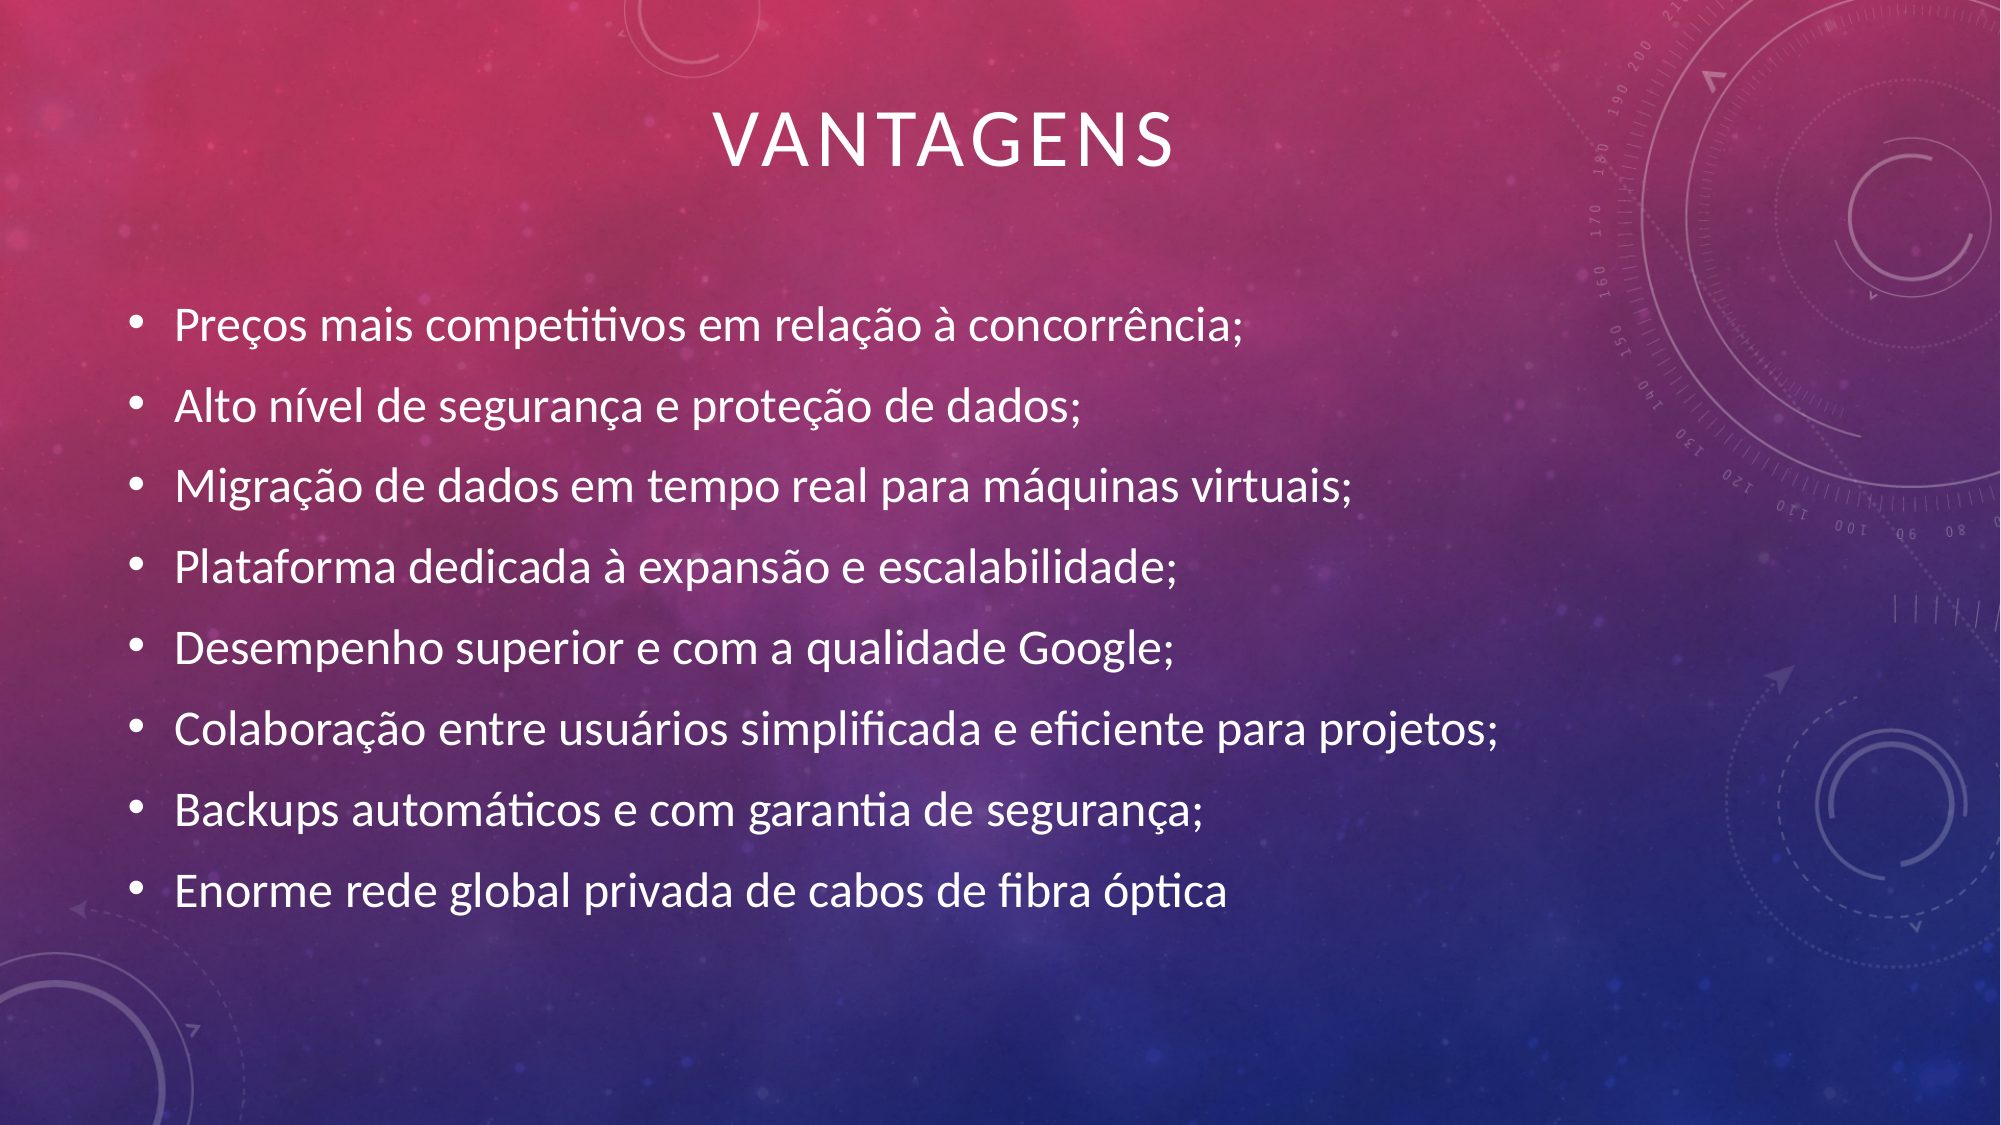

# Vantagens
Preços mais competitivos em relação à concorrência;
Alto nível de segurança e proteção de dados;
Migração de dados em tempo real para máquinas virtuais;
Plataforma dedicada à expansão e escalabilidade;
Desempenho superior e com a qualidade Google;
Colaboração entre usuários simplificada e eficiente para projetos;
Backups automáticos e com garantia de segurança;
Enorme rede global privada de cabos de fibra óptica